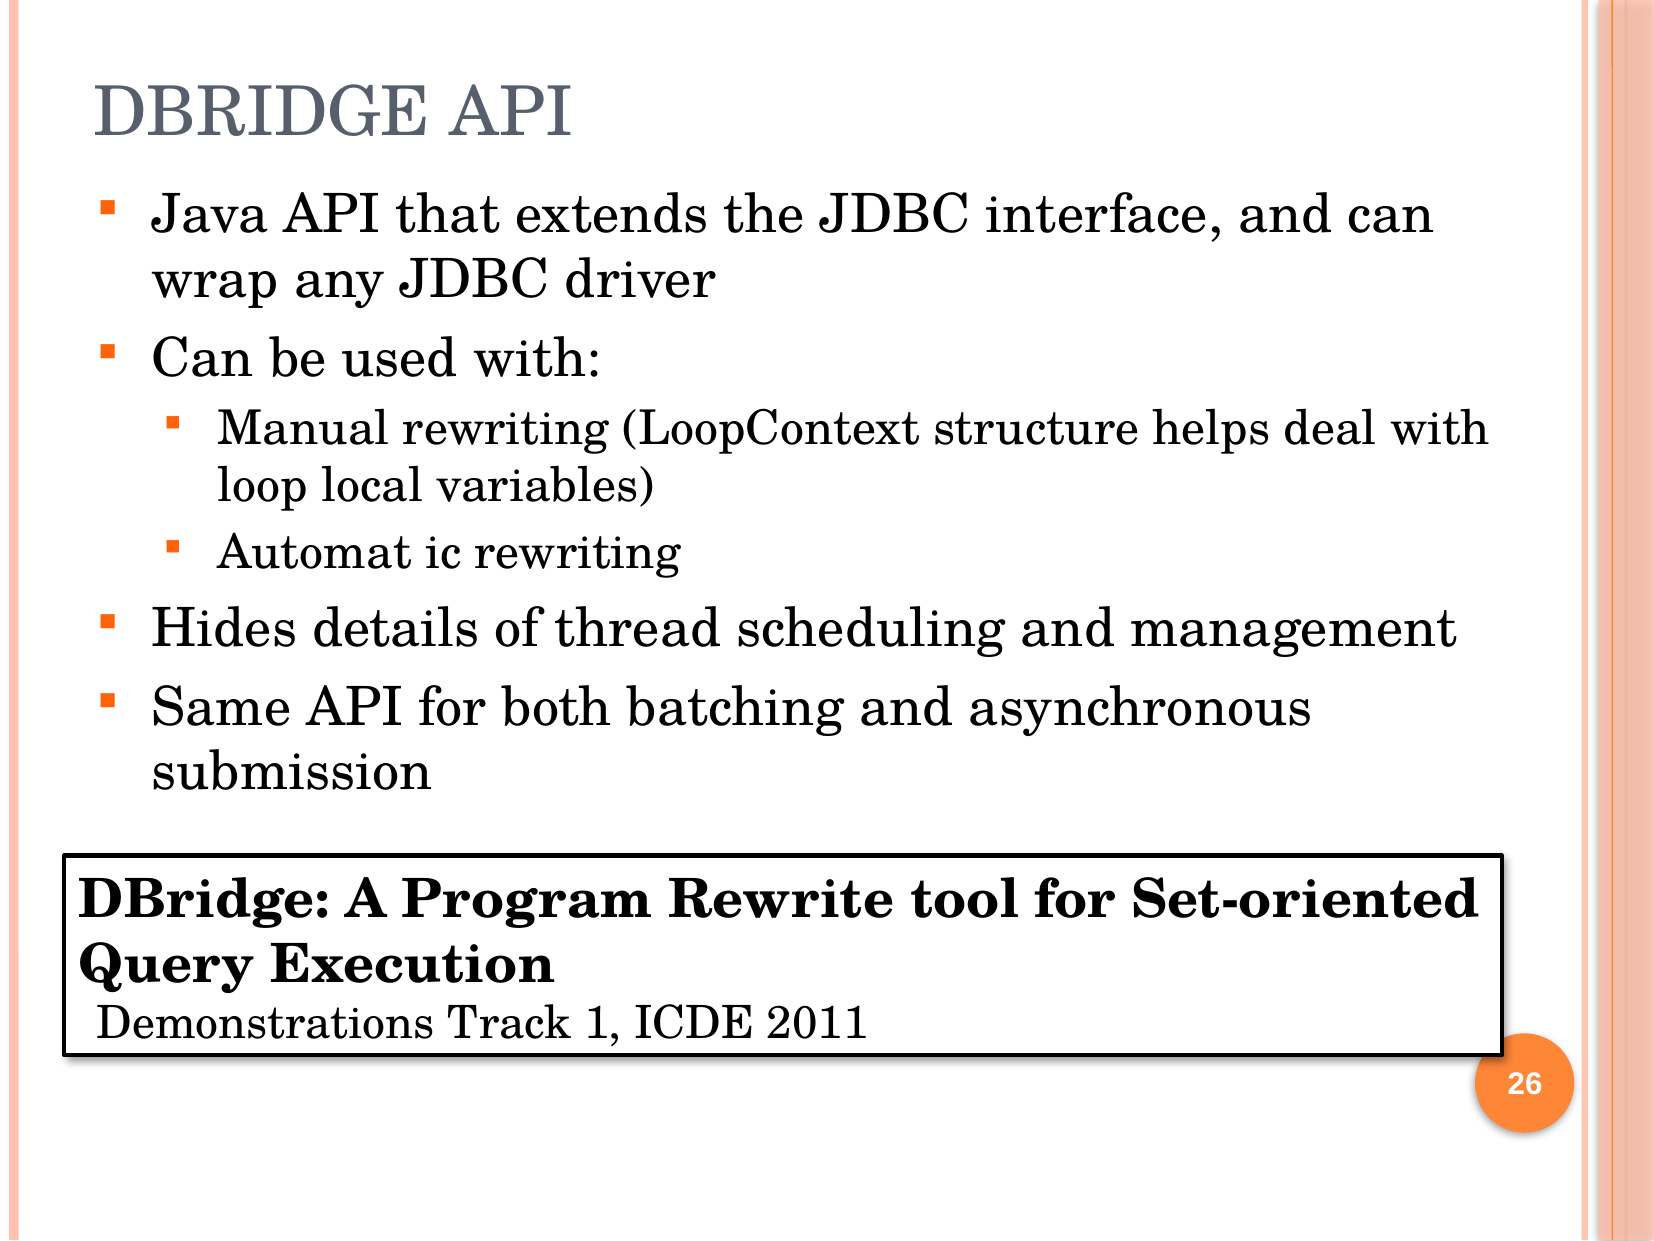

# DBridge API
Java API that extends the JDBC interface, and can wrap any JDBC driver
Can be used with:
Manual rewriting (LoopContext structure helps deal with loop local variables)
Automat ic rewriting
Hides details of thread scheduling and management
Same API for both batching and asynchronous submission
DBridge: A Program Rewrite tool for Set-oriented Query Execution
Demonstrations Track 1, ICDE 2011
26